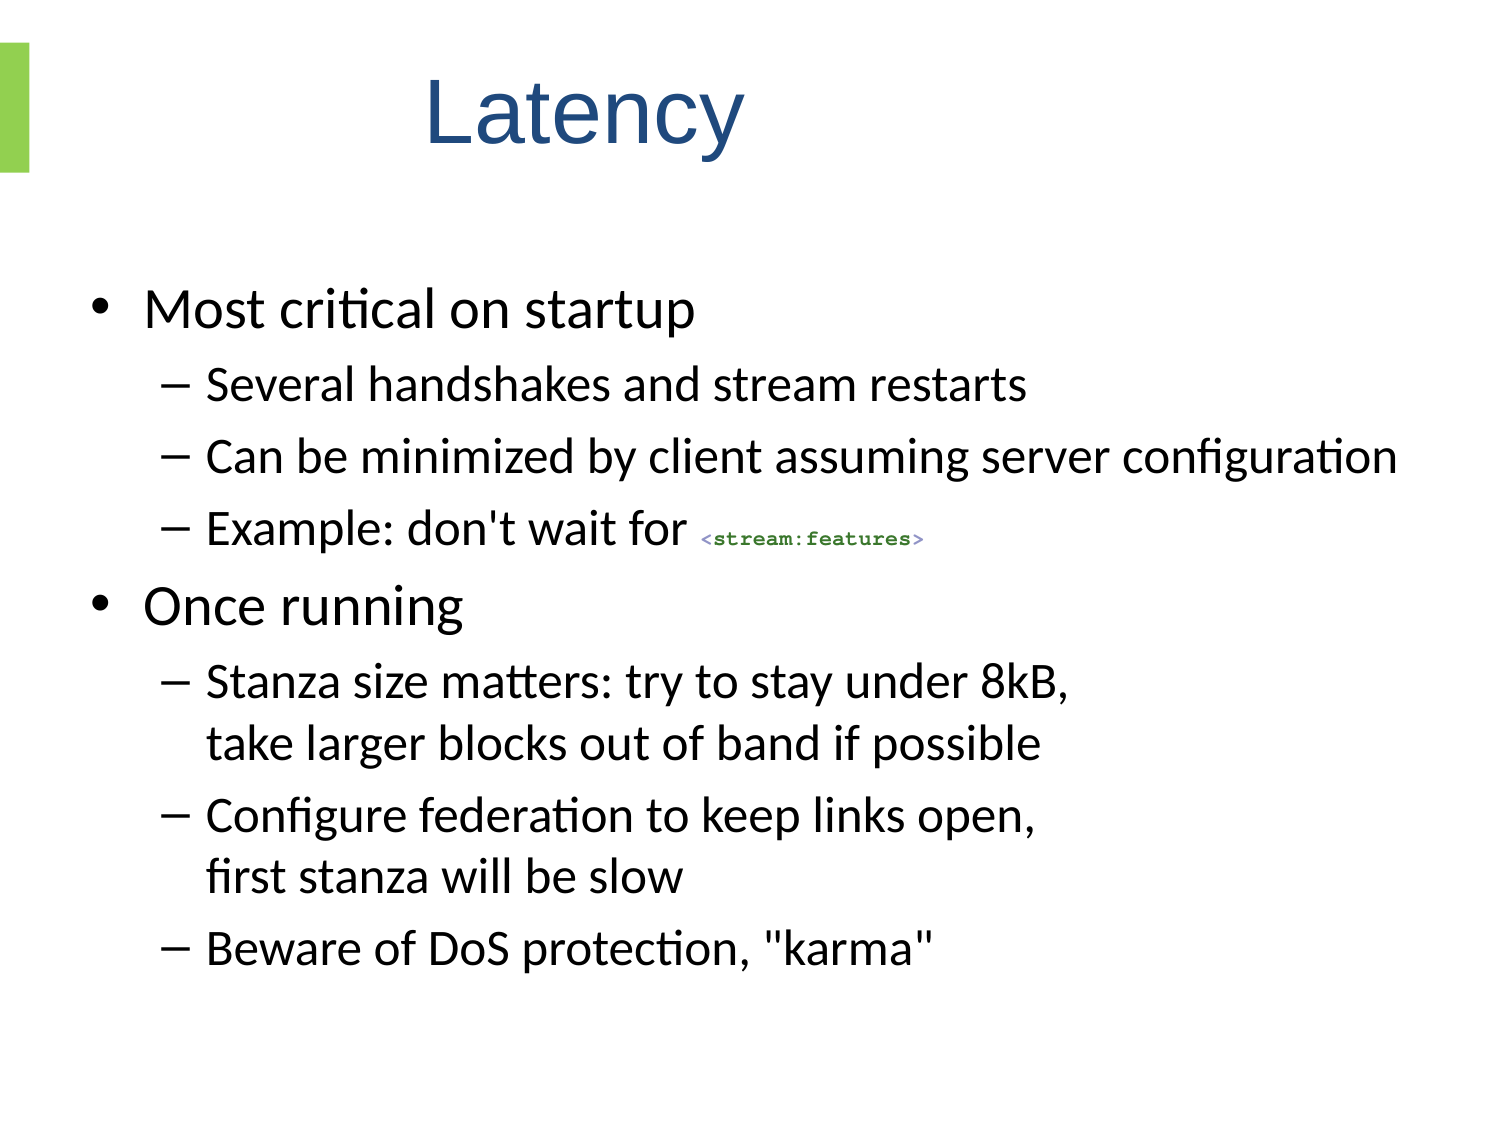

# Latency
Most critical on startup
Several handshakes and stream restarts
Can be minimized by client assuming server configuration
Example: don't wait for <stream:features>
Once running
Stanza size matters: try to stay under 8kB,
take larger blocks out of band if possible
Configure federation to keep links open,
first stanza will be slow
Beware of DoS protection, "karma"